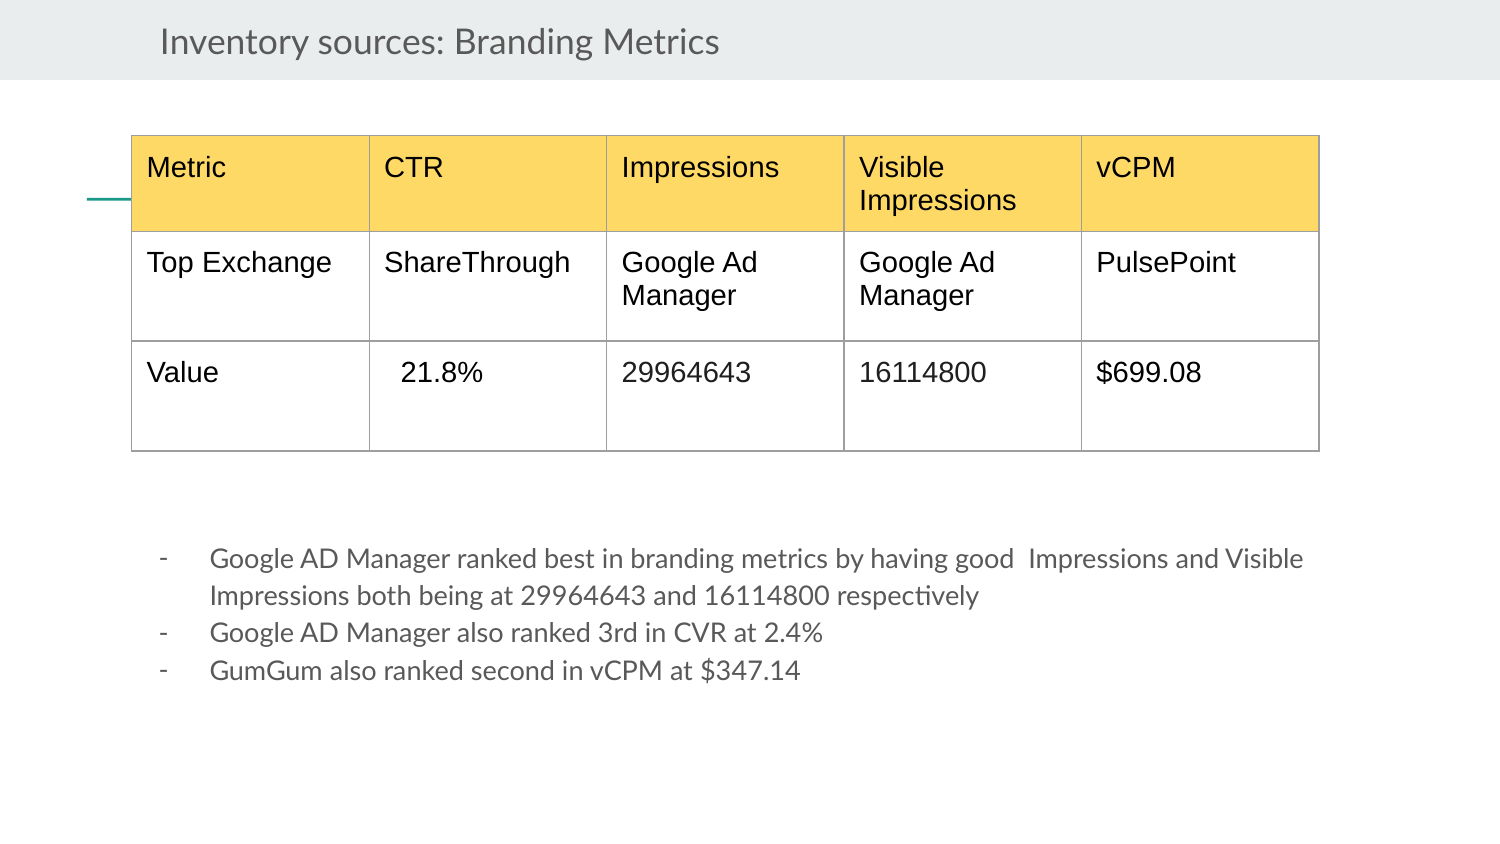

Inventory sources: Branding Metrics
| Metric | CTR | Impressions | Visible Impressions | vCPM |
| --- | --- | --- | --- | --- |
| Top Exchange | ShareThrough | Google Ad Manager | Google Ad Manager | PulsePoint |
| Value | 21.8% | 29964643 | 16114800 | $699.08 |
#

Google AD Manager ranked best in branding metrics by having good  Impressions and Visible Impressions both being at 29964643 and 16114800 respectively
Google AD Manager also ranked 3rd in CVR at 2.4%
GumGum also ranked second in vCPM at $347.14